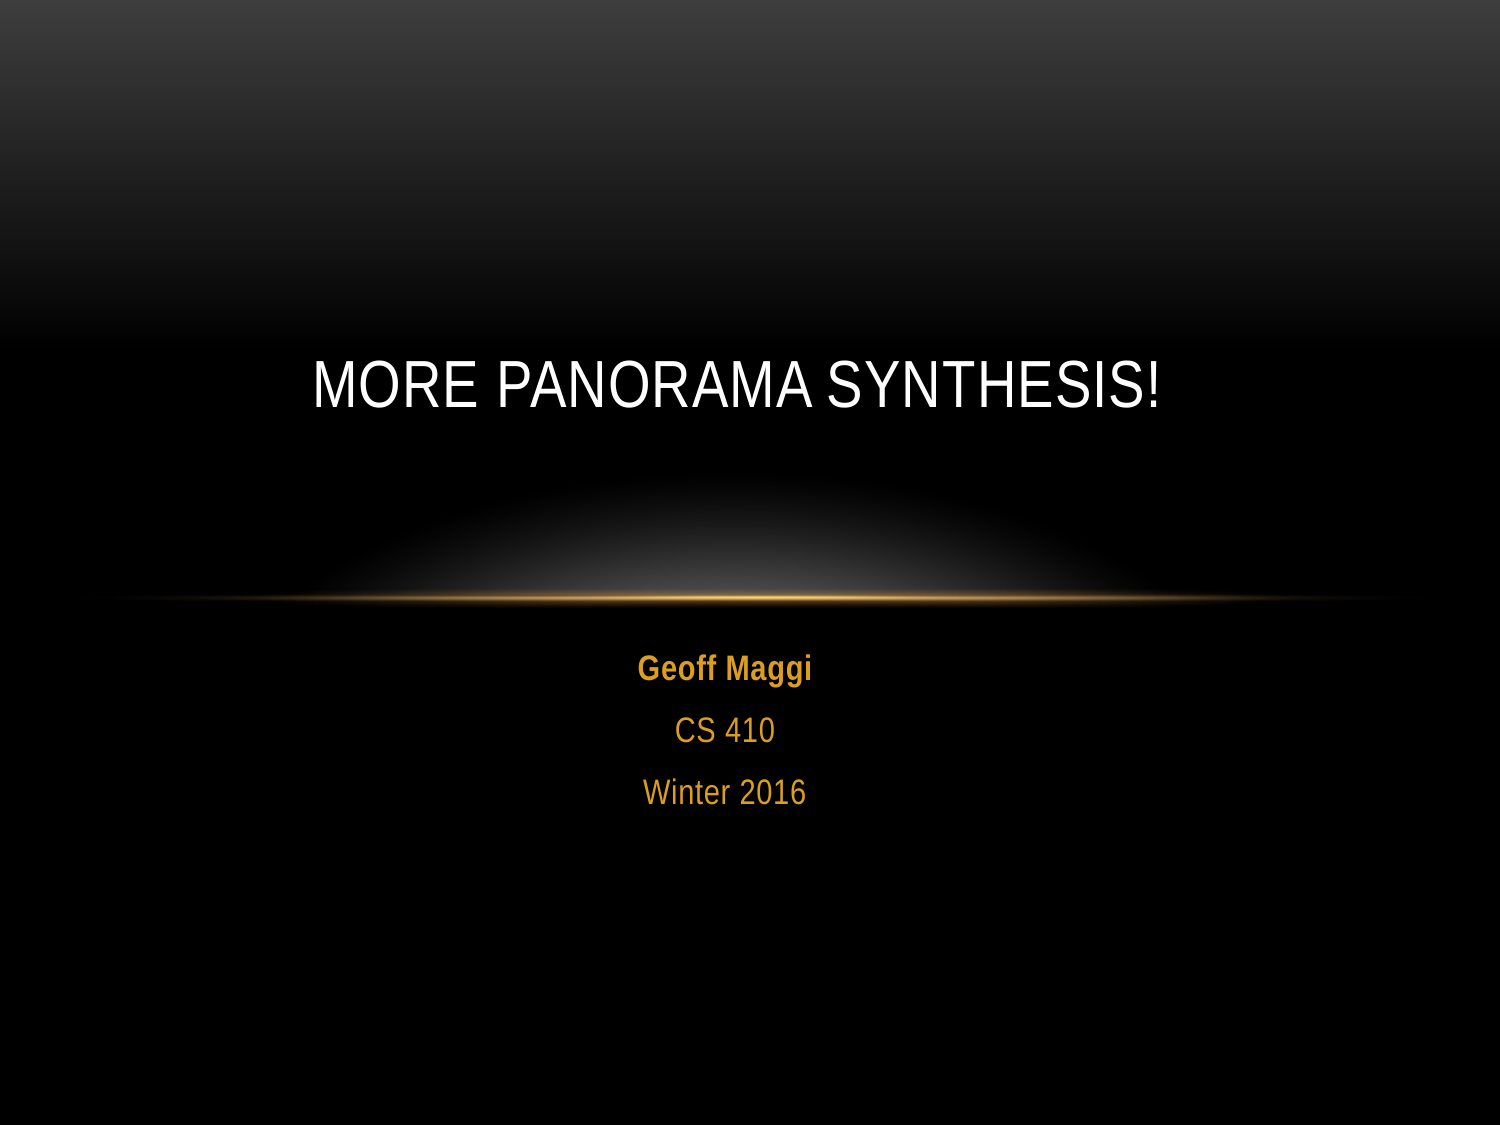

# More Panorama Synthesis!
Geoff Maggi
CS 410
Winter 2016